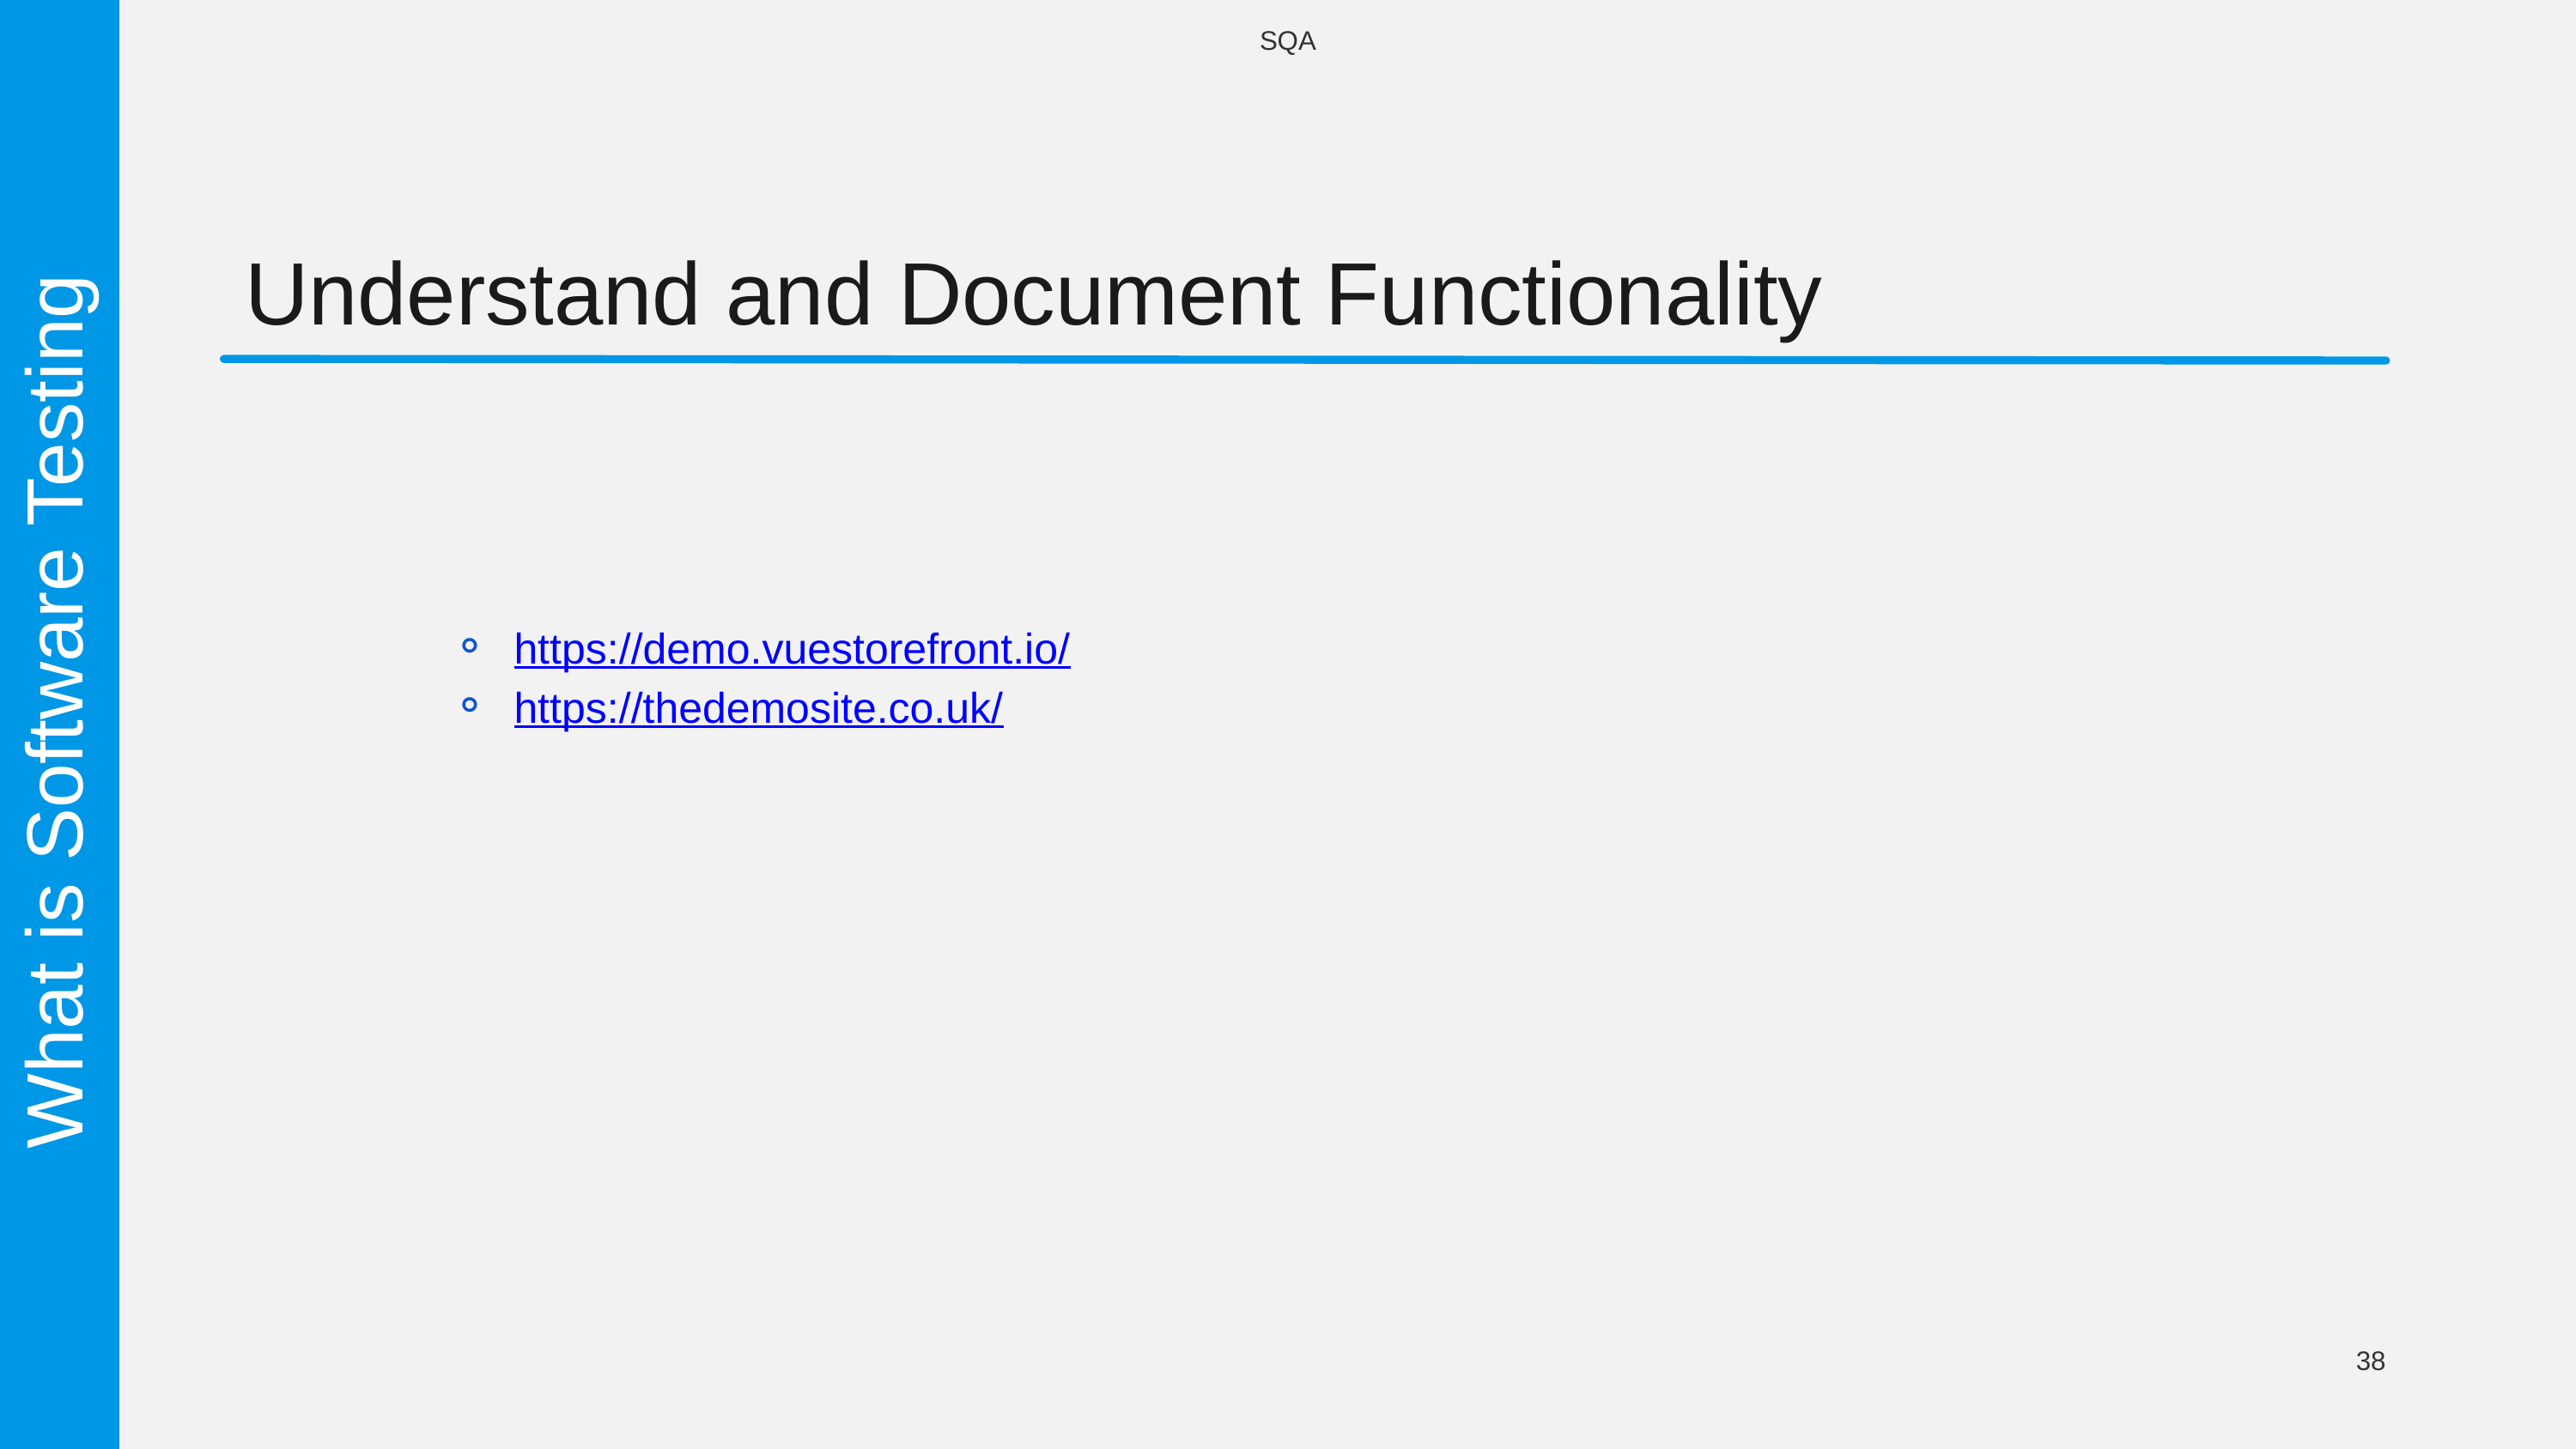

SQA
Understand and Document Functionality

https://demo.vuestorefront.io/
https://thedemosite.co.uk/
What is Software Testing
38